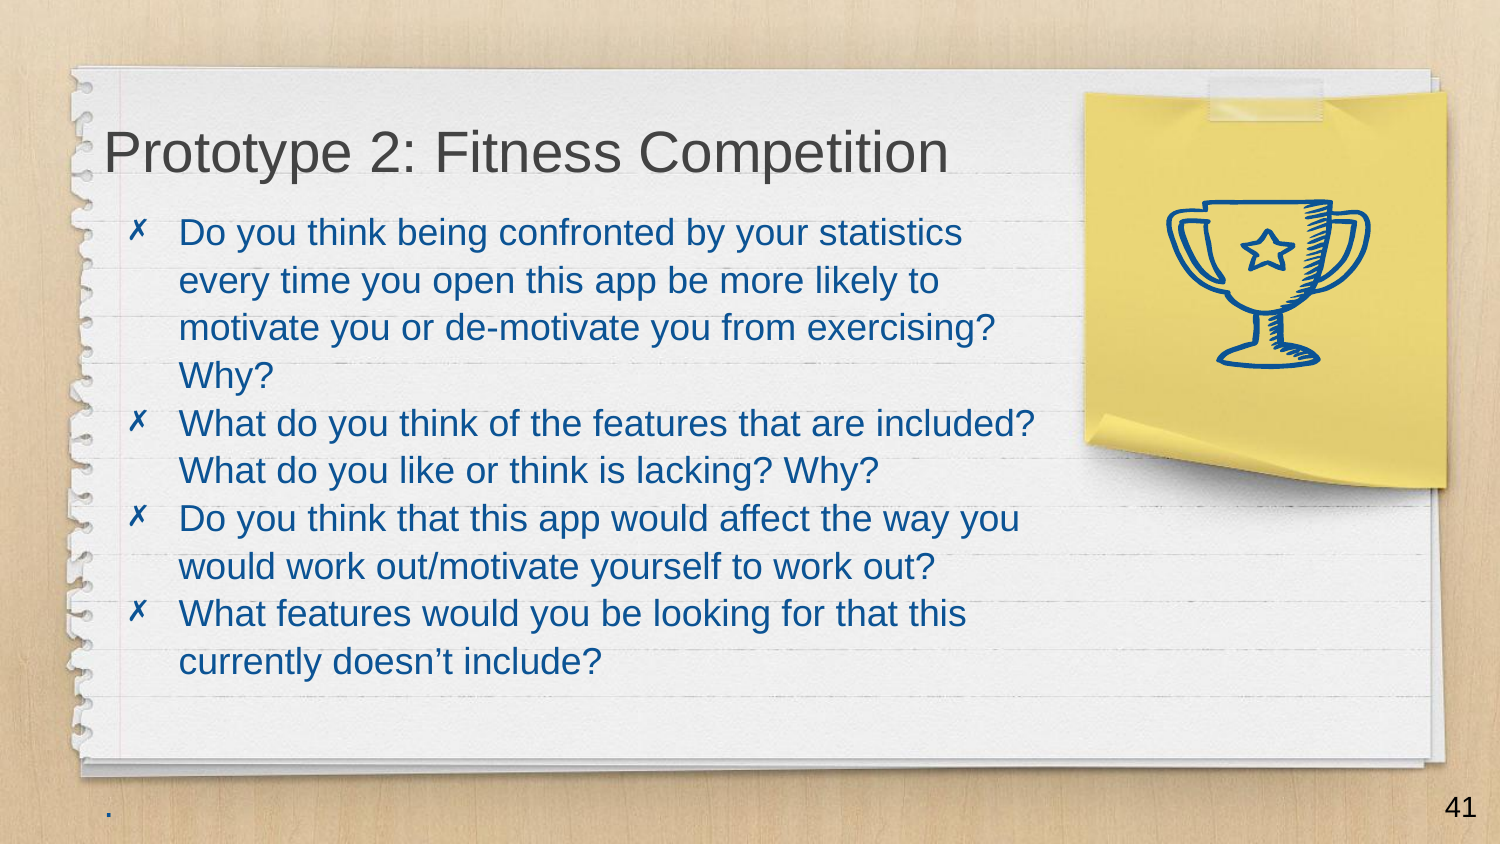

Prototype 2: Fitness Competition
Do you think being confronted by your statistics every time you open this app be more likely to motivate you or de-motivate you from exercising? Why?
What do you think of the features that are included? What do you like or think is lacking? Why?
Do you think that this app would affect the way you would work out/motivate yourself to work out?
What features would you be looking for that this currently doesn’t include?
.

41